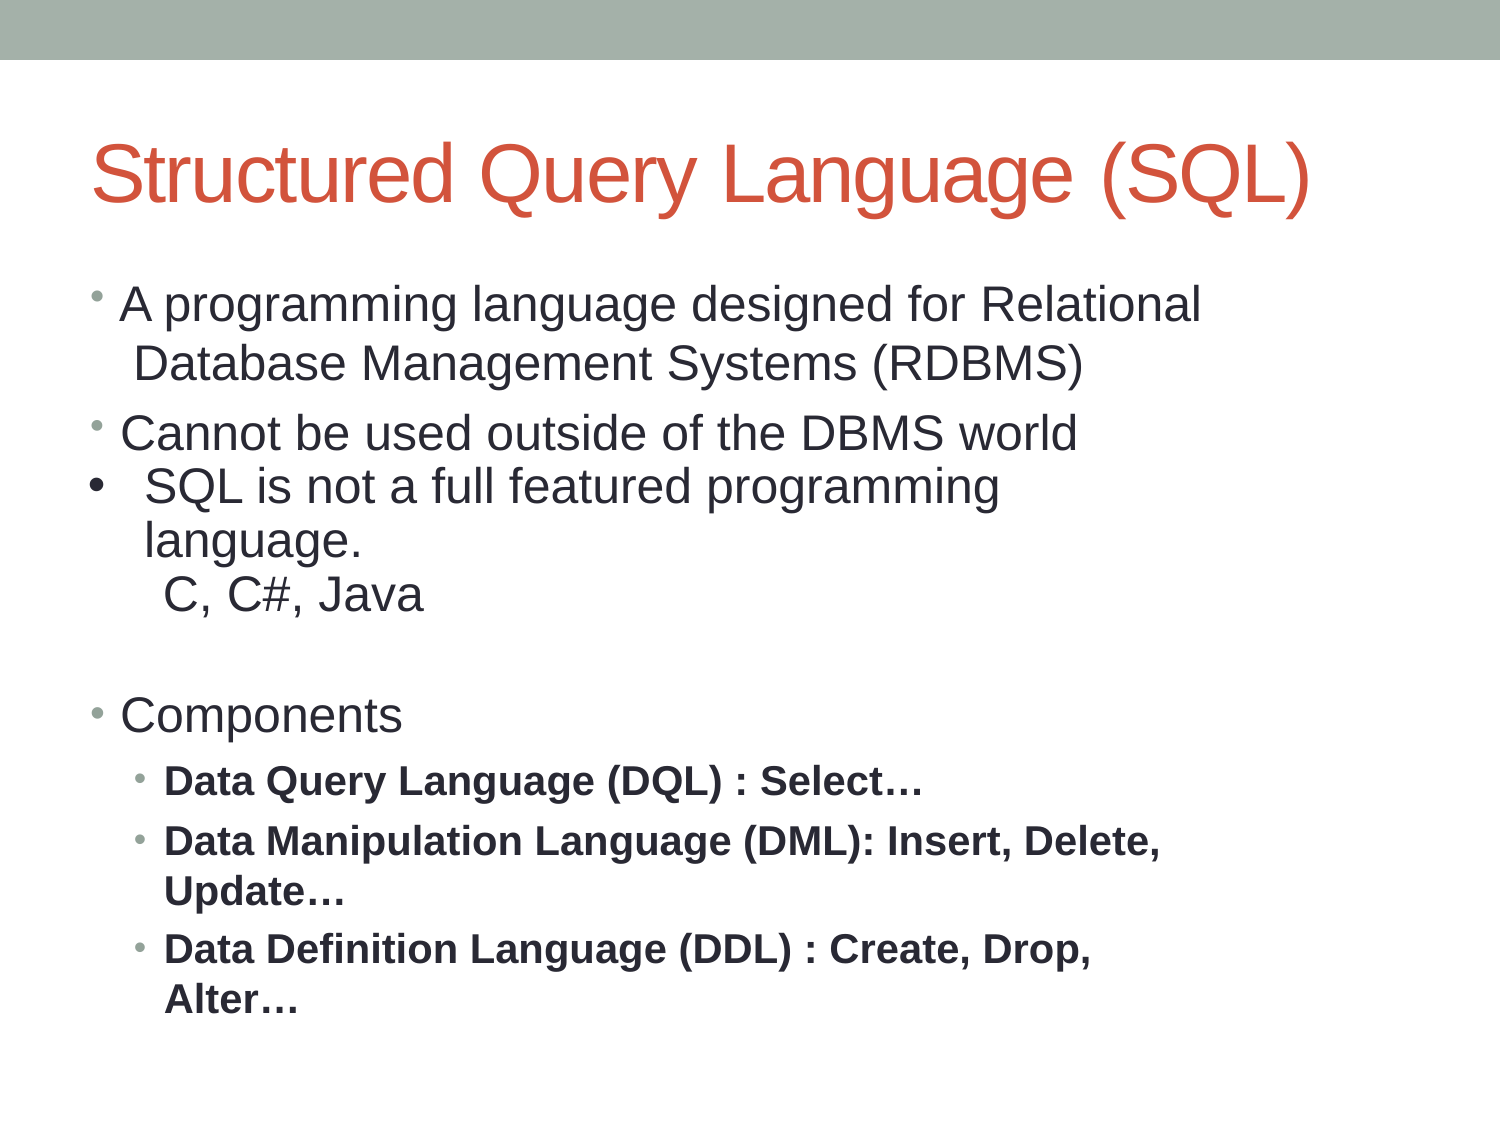

# Structured Query Language (SQL)
A programming language designed for Relational  Database Management Systems (RDBMS)
Cannot be used outside of the DBMS world
SQL is not a full featured programming language.
C, C#, Java

Components
Data Query Language (DQL) : Select…
Data Manipulation Language (DML): Insert, Delete, Update…
Data Definition Language (DDL) : Create, Drop, Alter…